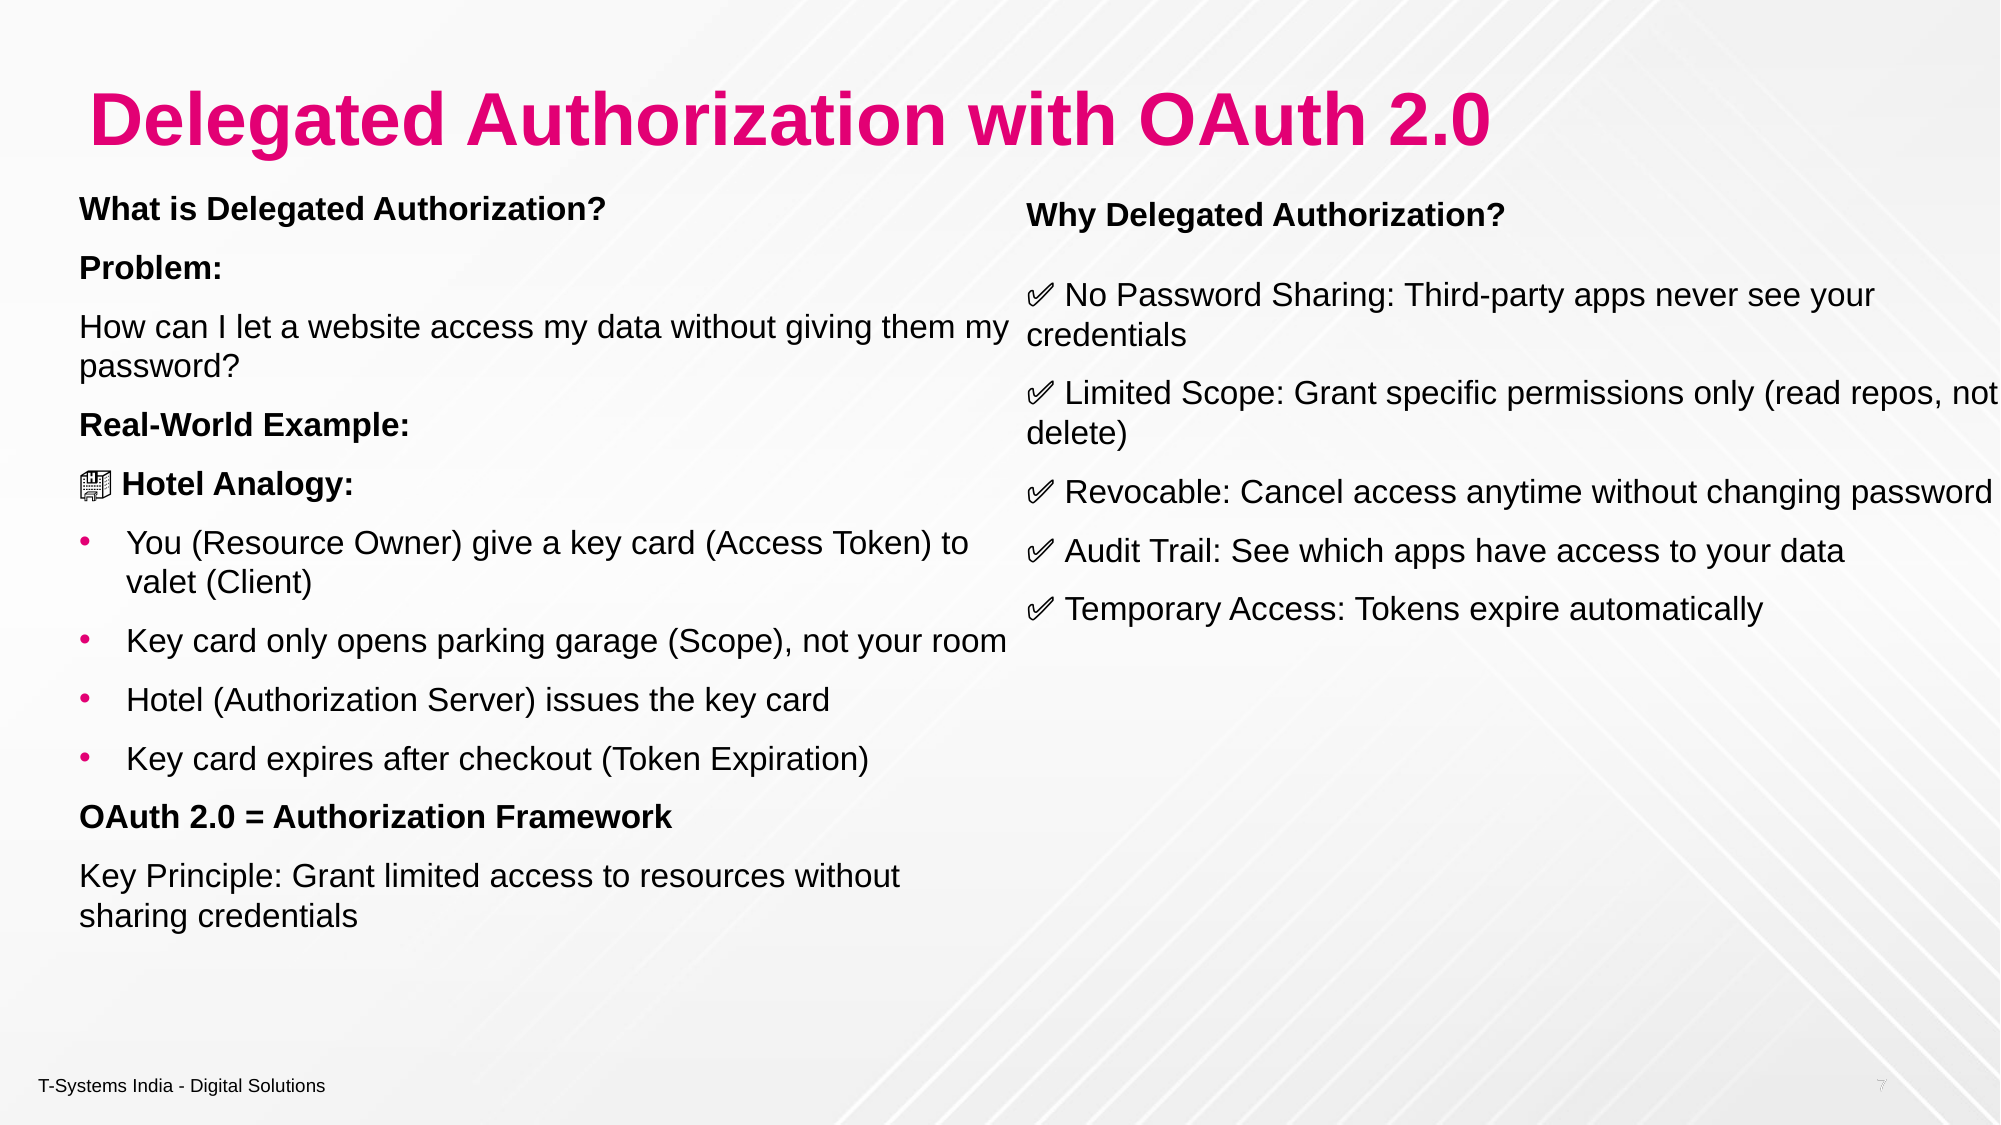

# Delegated Authorization with OAuth 2.0
What is Delegated Authorization?
Problem:
How can I let a website access my data without giving them my password?
Real-World Example:
🏨 Hotel Analogy:
You (Resource Owner) give a key card (Access Token) to valet (Client)
Key card only opens parking garage (Scope), not your room
Hotel (Authorization Server) issues the key card
Key card expires after checkout (Token Expiration)
OAuth 2.0 = Authorization Framework
Key Principle: Grant limited access to resources without sharing credentials

Why Delegated Authorization?

✅ No Password Sharing: Third-party apps never see your credentials
✅ Limited Scope: Grant specific permissions only (read repos, not delete)
✅ Revocable: Cancel access anytime without changing password
✅ Audit Trail: See which apps have access to your data
✅ Temporary Access: Tokens expire automatically

T-Systems India - Digital Solutions
7
7